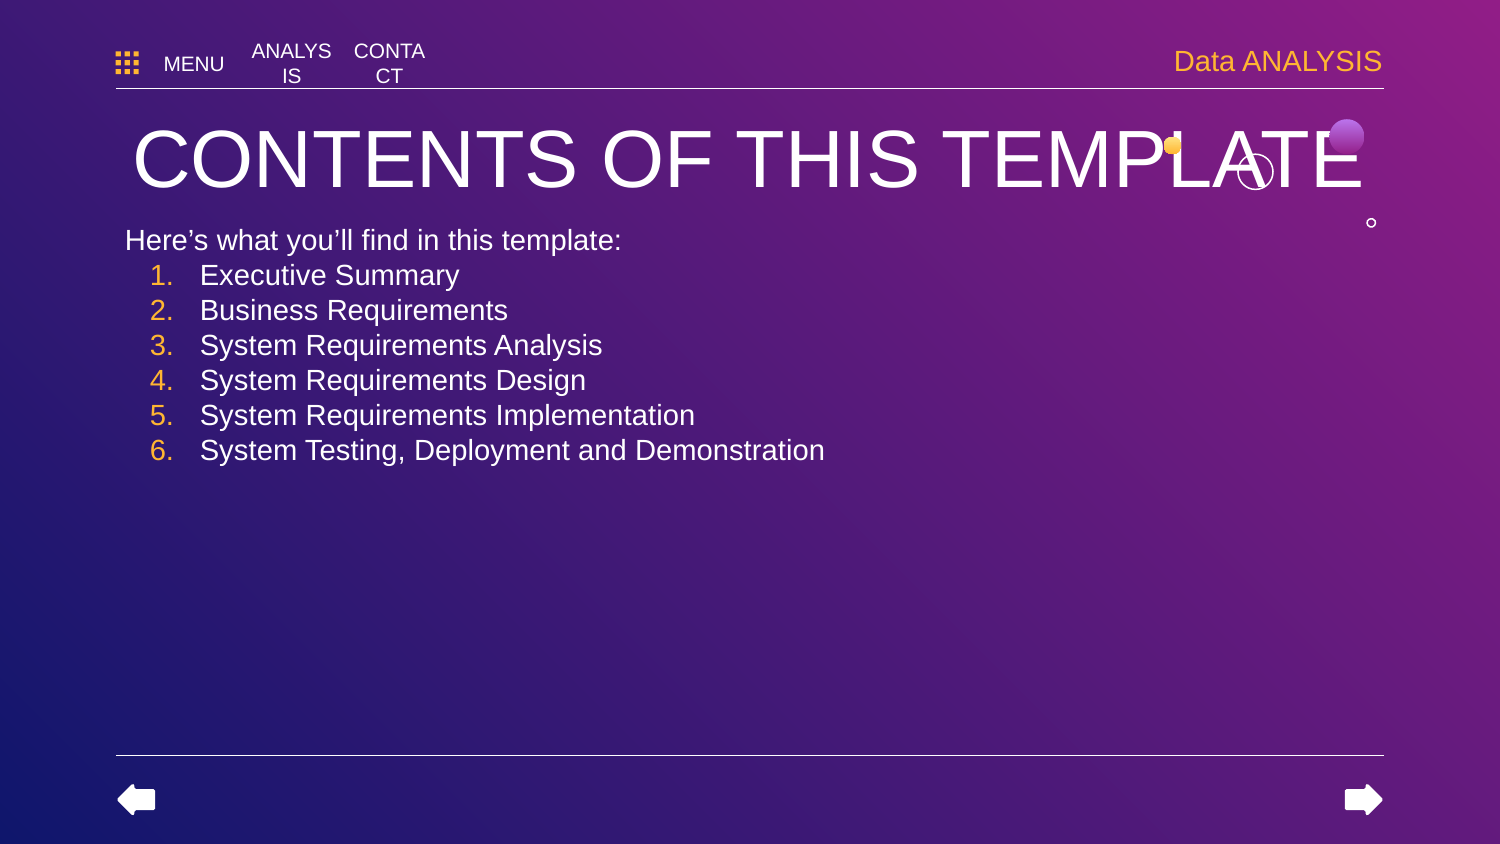

Data ANALYSIS
MENU
ANALYSIS
CONTACT

# CONTENTS OF THIS TEMPLATE

Here’s what you’ll find in this template:
Executive Summary
Business Requirements
System Requirements Analysis
System Requirements Design
System Requirements Implementation
System Testing, Deployment and Demonstration